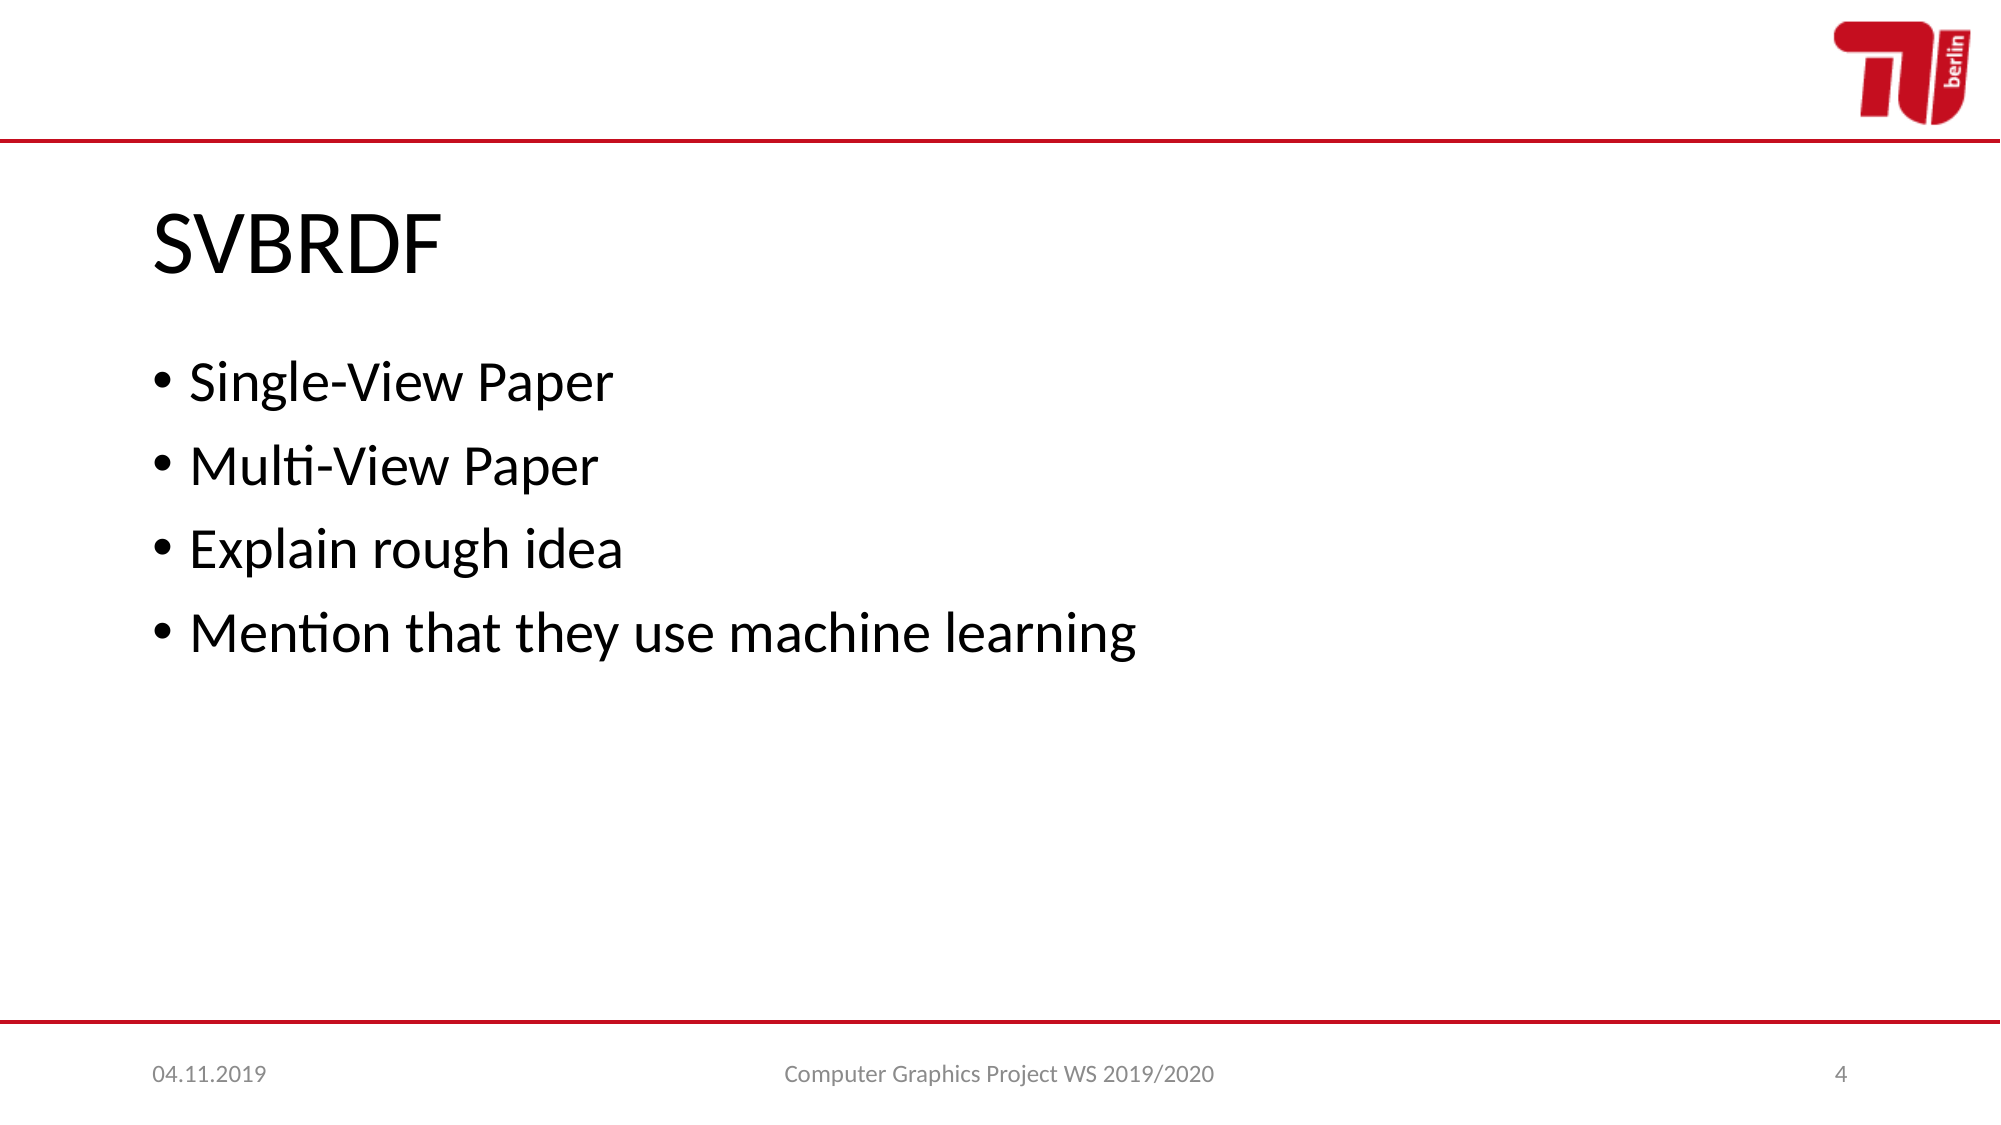

# SVBRDF
Single-View Paper
Multi-View Paper
Explain rough idea
Mention that they use machine learning

04.11.2019
Computer Graphics Project WS 2019/2020
4